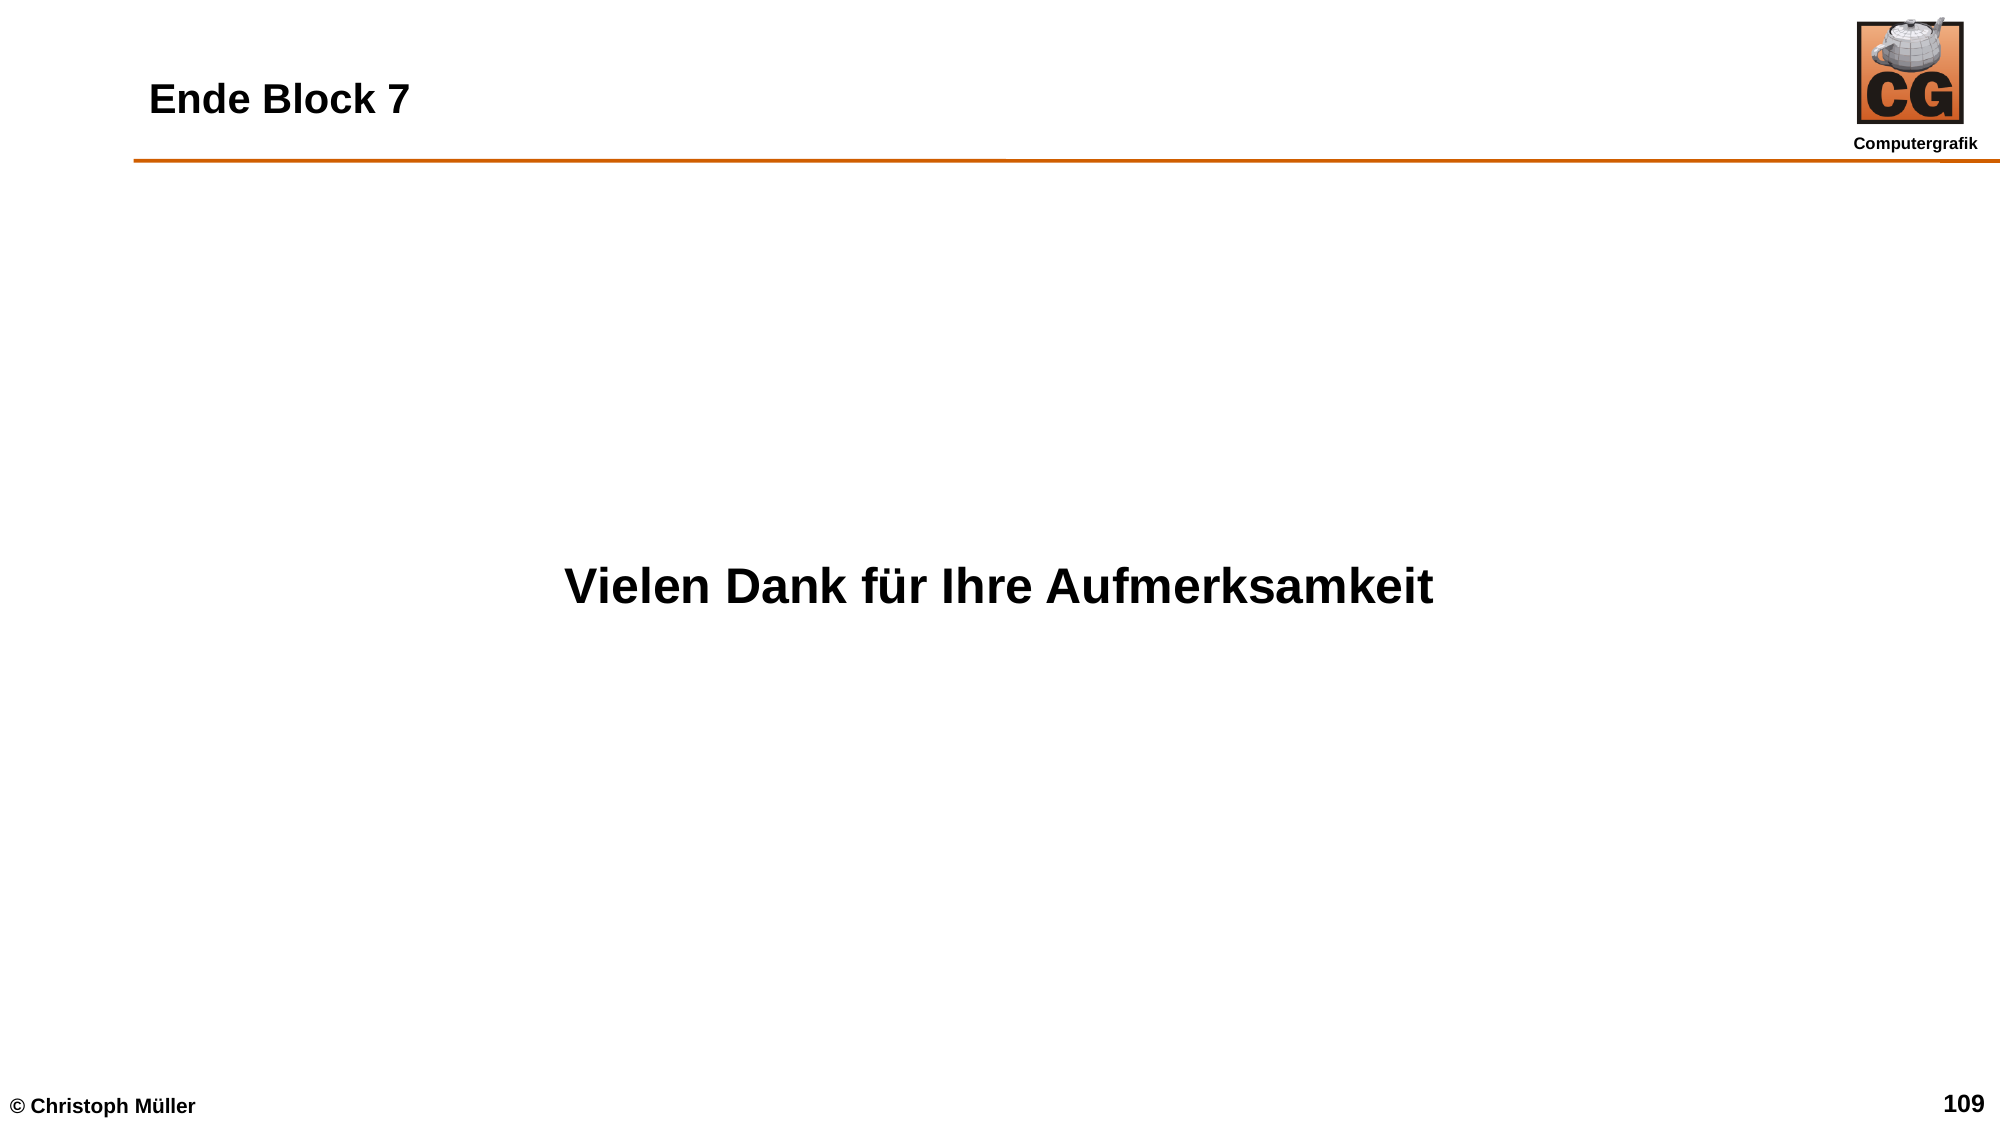

# Ende Block 7

Vielen Dank für Ihre Aufmerksamkeit